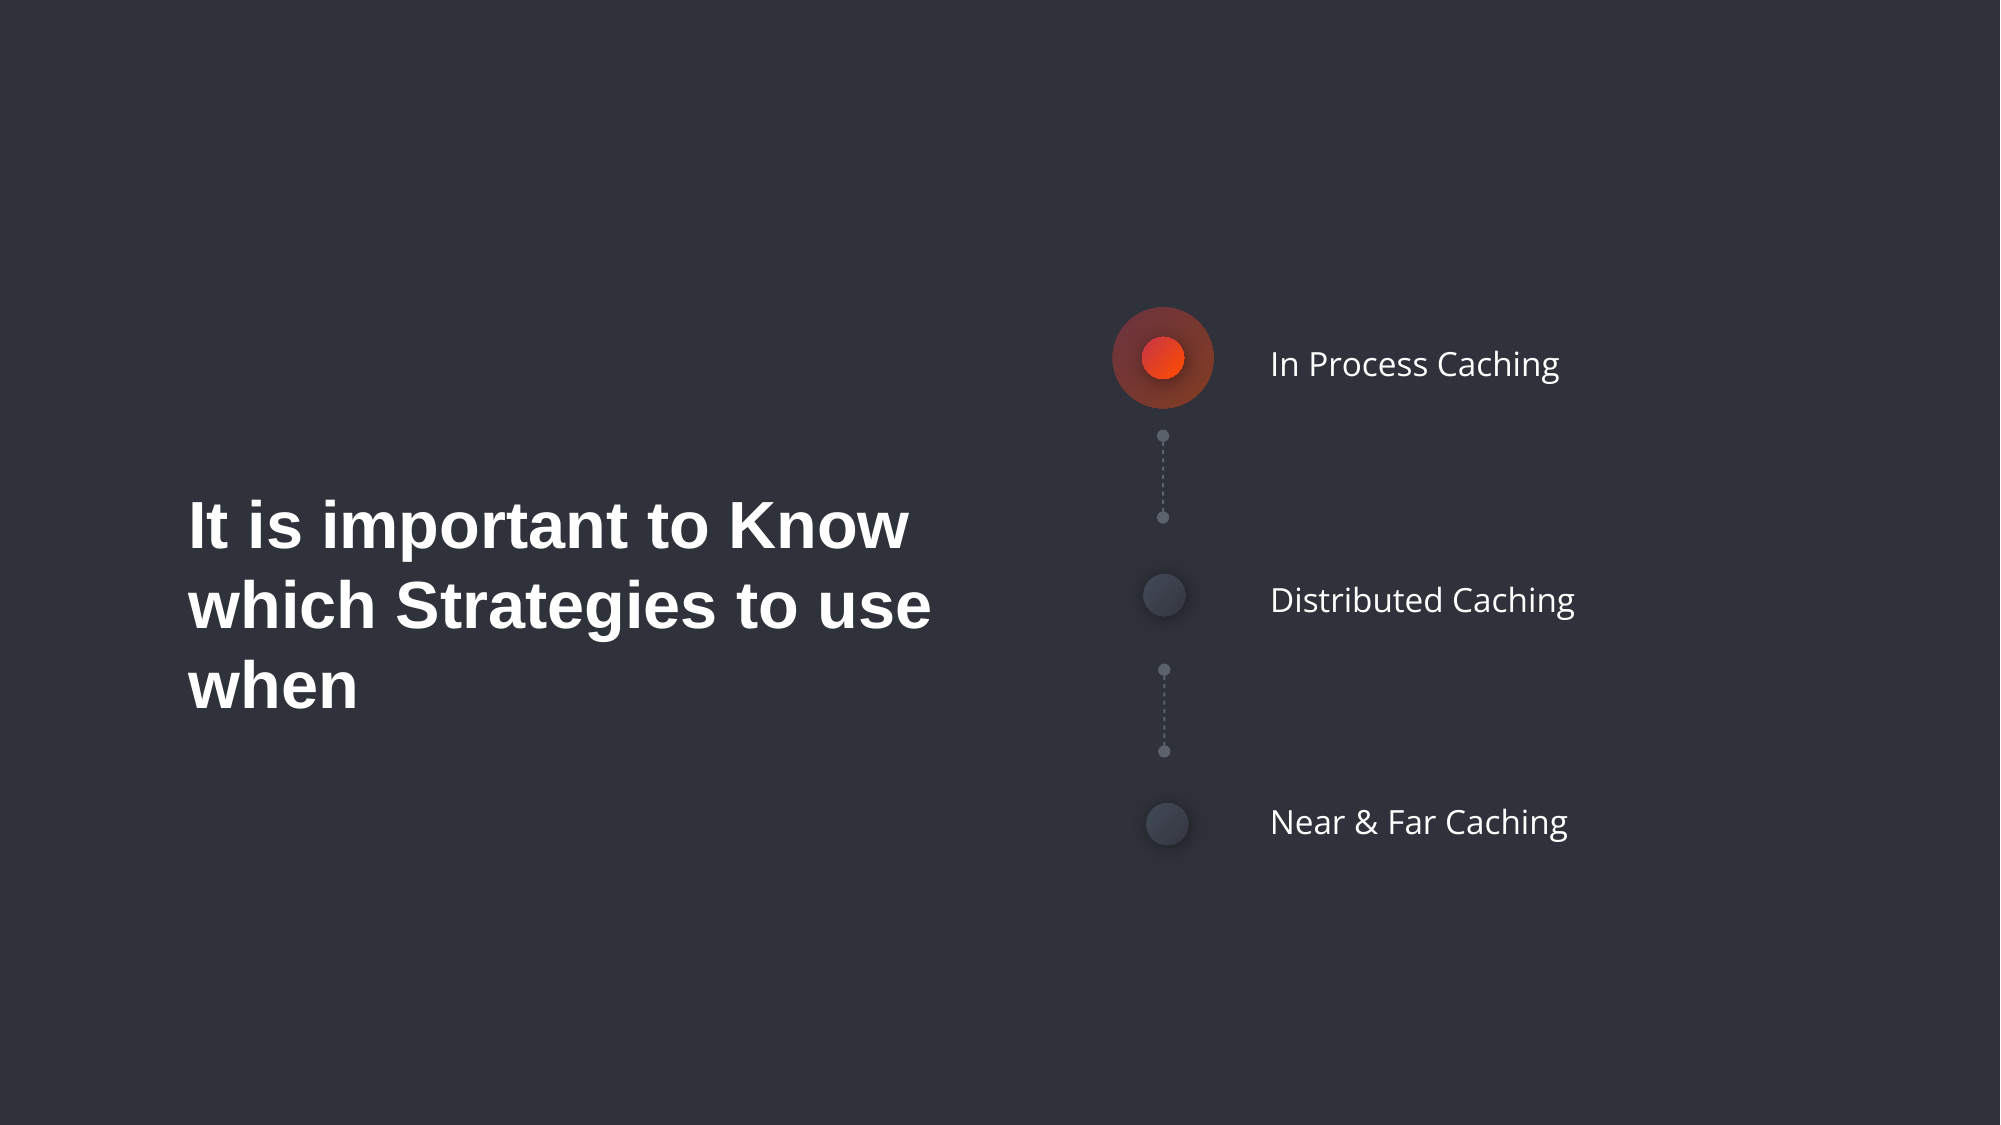

In Process Caching

It is important to Know which Strategies to use when
Distributed Caching

Near & Far Caching